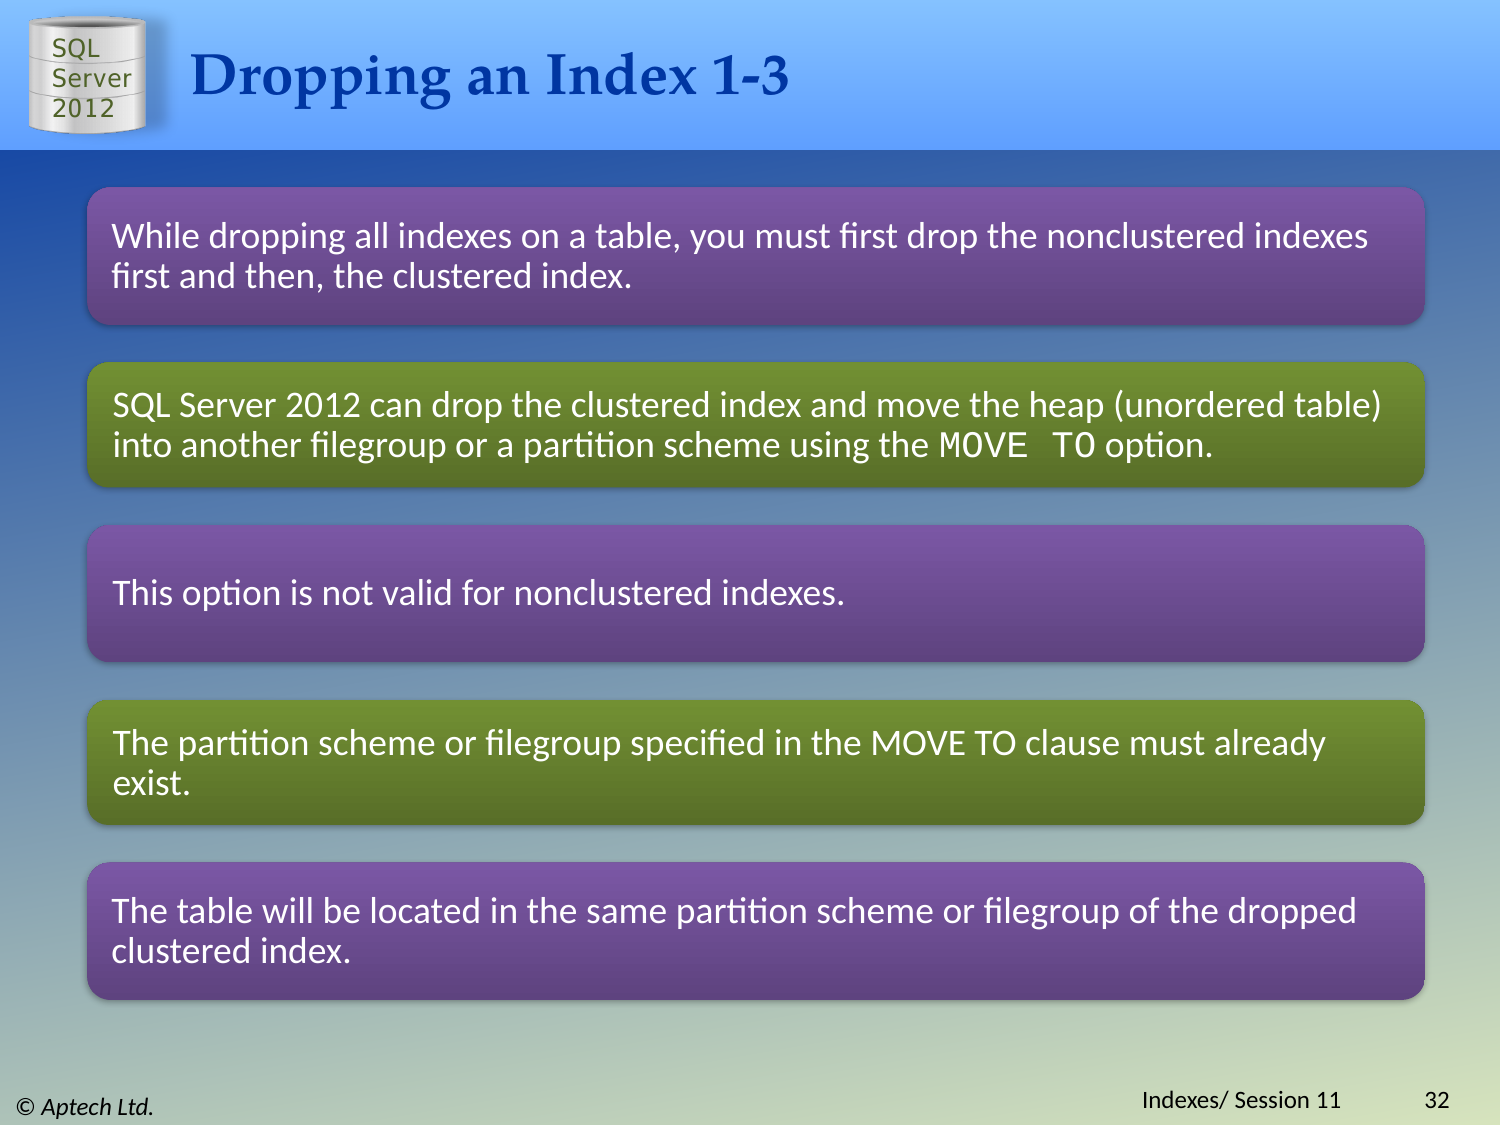

# Dropping an Index 1-3

While dropping all indexes on a table, you must first drop the nonclustered indexes first and then, the clustered index.

SQL Server 2012 can drop the clustered index and move the heap (unordered table) into another filegroup or a partition scheme using the MOVE TO option.

This option is not valid for nonclustered indexes.

The partition scheme or filegroup specified in the MOVE TO clause must already exist.

The table will be located in the same partition scheme or filegroup of the dropped clustered index.
Indexes/ Session 11
32